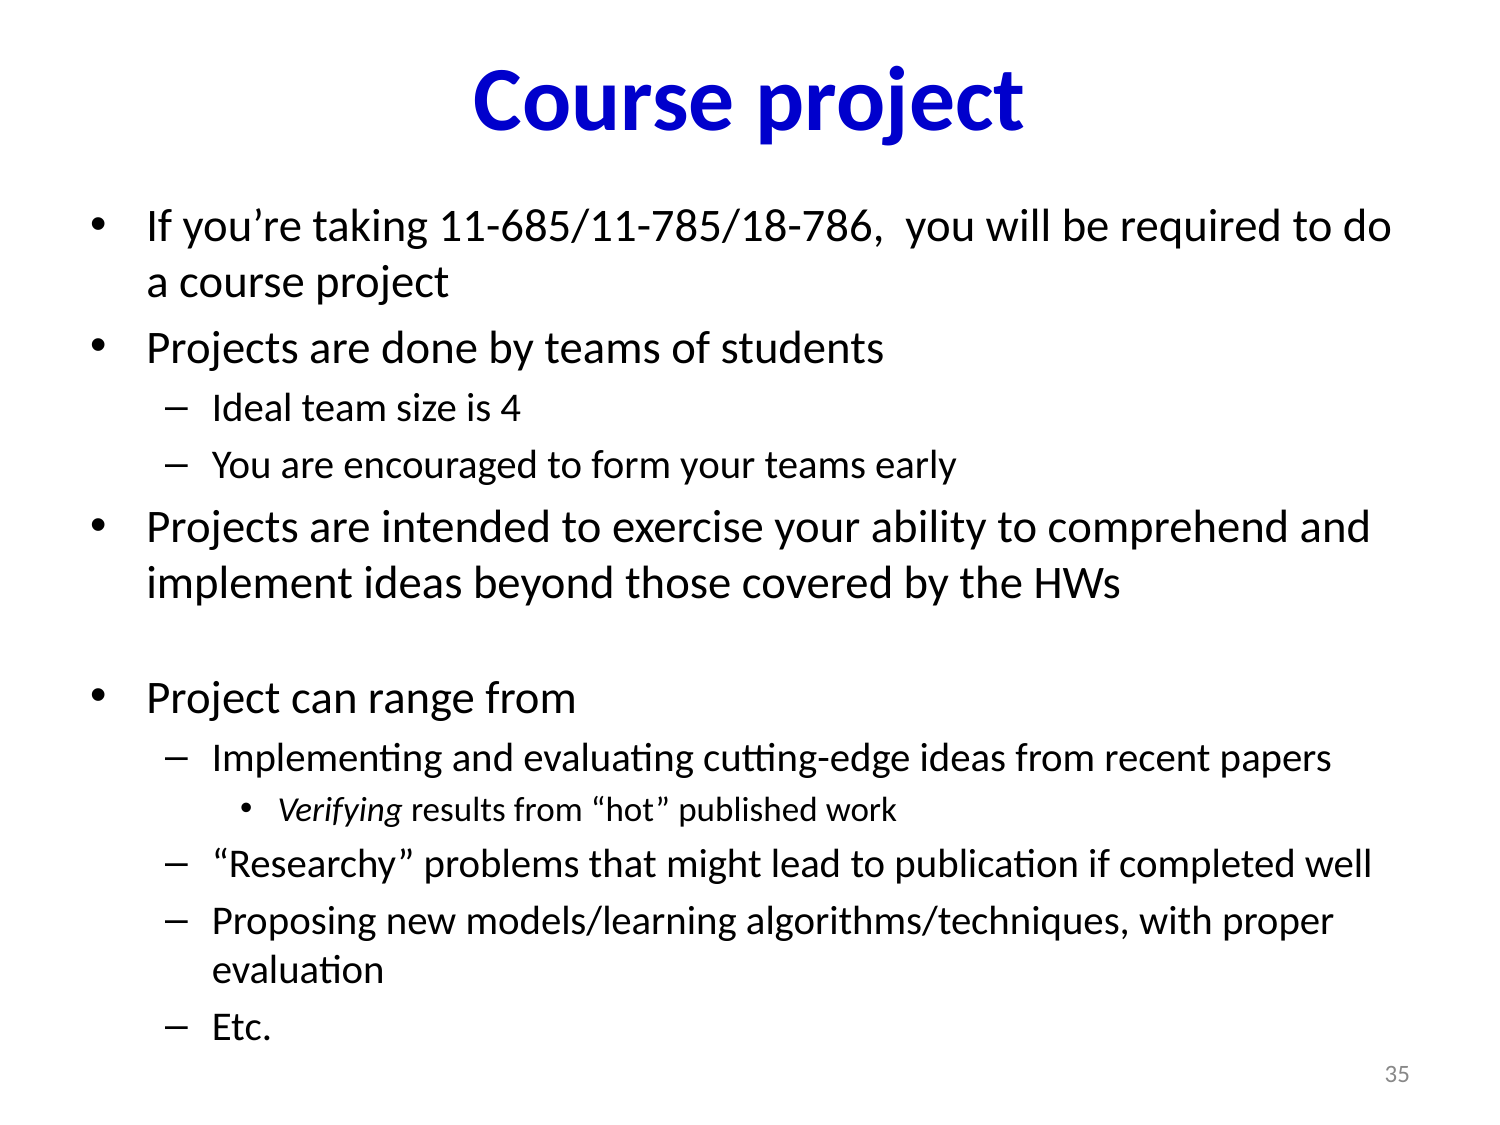

# Course project
If you’re taking 11-685/11-785/18-786,  you will be required to do a course project
Projects are done by teams of students
Ideal team size is 4
You are encouraged to form your teams early
Projects are intended to exercise your ability to comprehend and implement ideas beyond those covered by the HWs

Project can range from
Implementing and evaluating cutting-edge ideas from recent papers
Verifying results from “hot” published work
“Researchy” problems that might lead to publication if completed well
Proposing new models/learning algorithms/techniques, with proper evaluation
Etc.
35